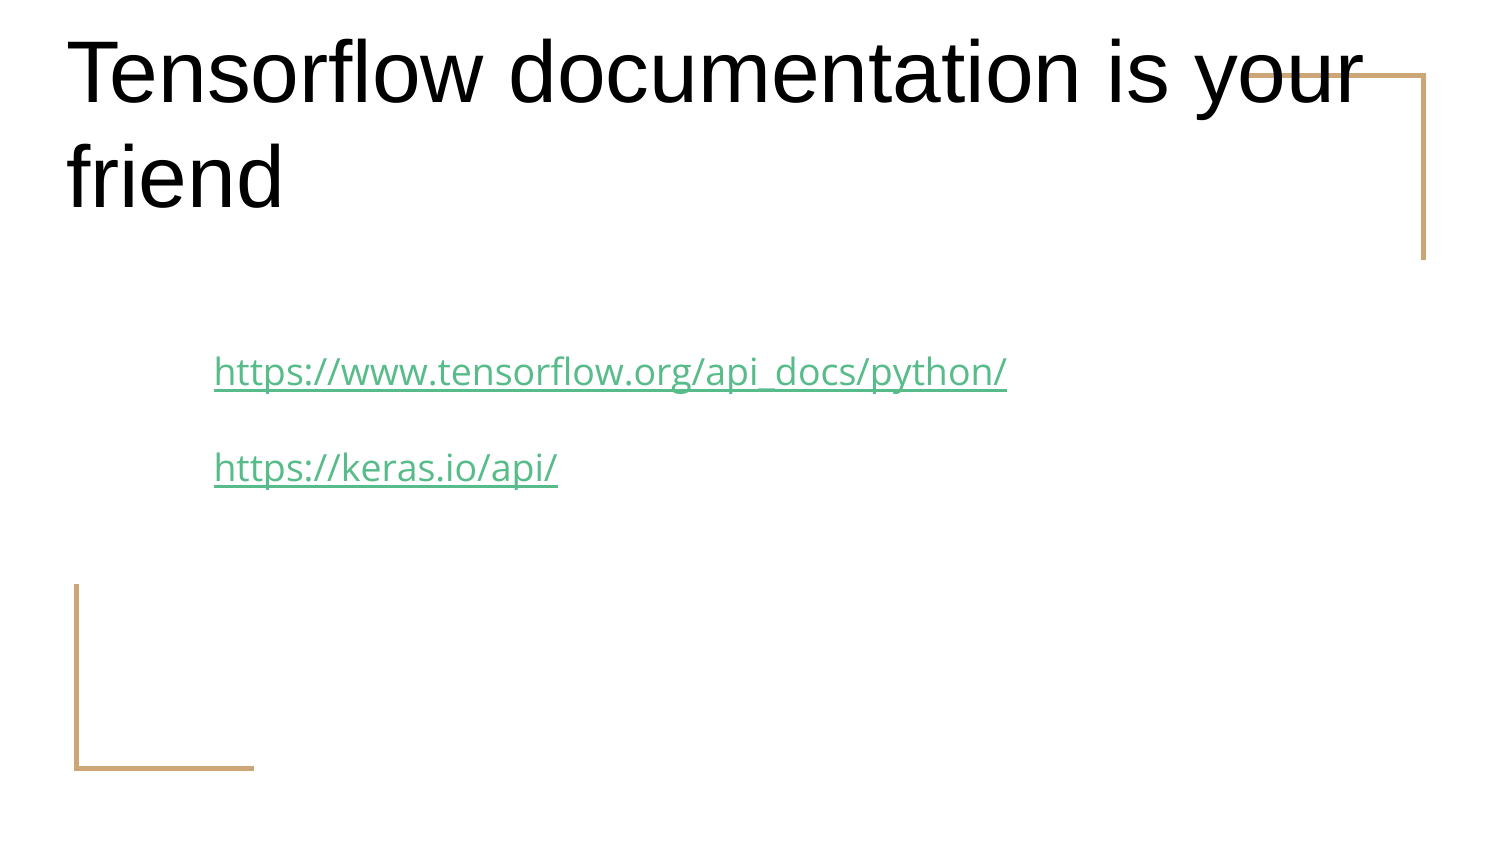

# Tensorflow documentation is your friend
https://www.tensorflow.org/api_docs/python/

https://keras.io/api/